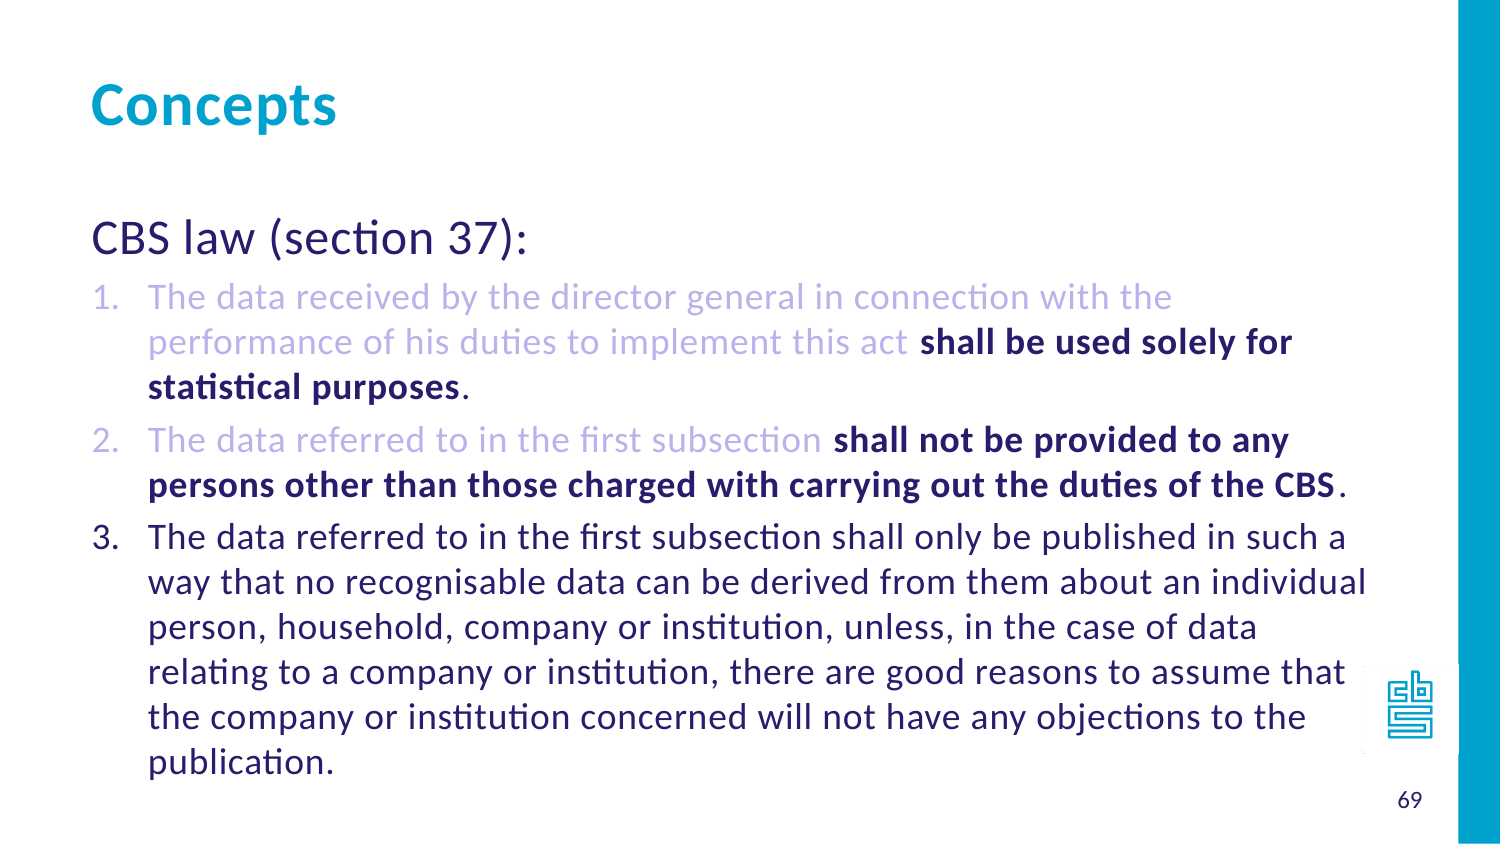

Concepts
CBS law (section 37):
The data received by the director general in connection with the performance of his duties to implement this act shall be used solely for statistical purposes.
The data referred to in the first subsection shall not be provided to any persons other than those charged with carrying out the duties of the CBS.
The data referred to in the first subsection shall only be published in such a way that no recognisable data can be derived from them about an individual person, household, company or institution, unless, in the case of data relating to a company or institution, there are good reasons to assume that the company or institution concerned will not have any objections to the publication.
69